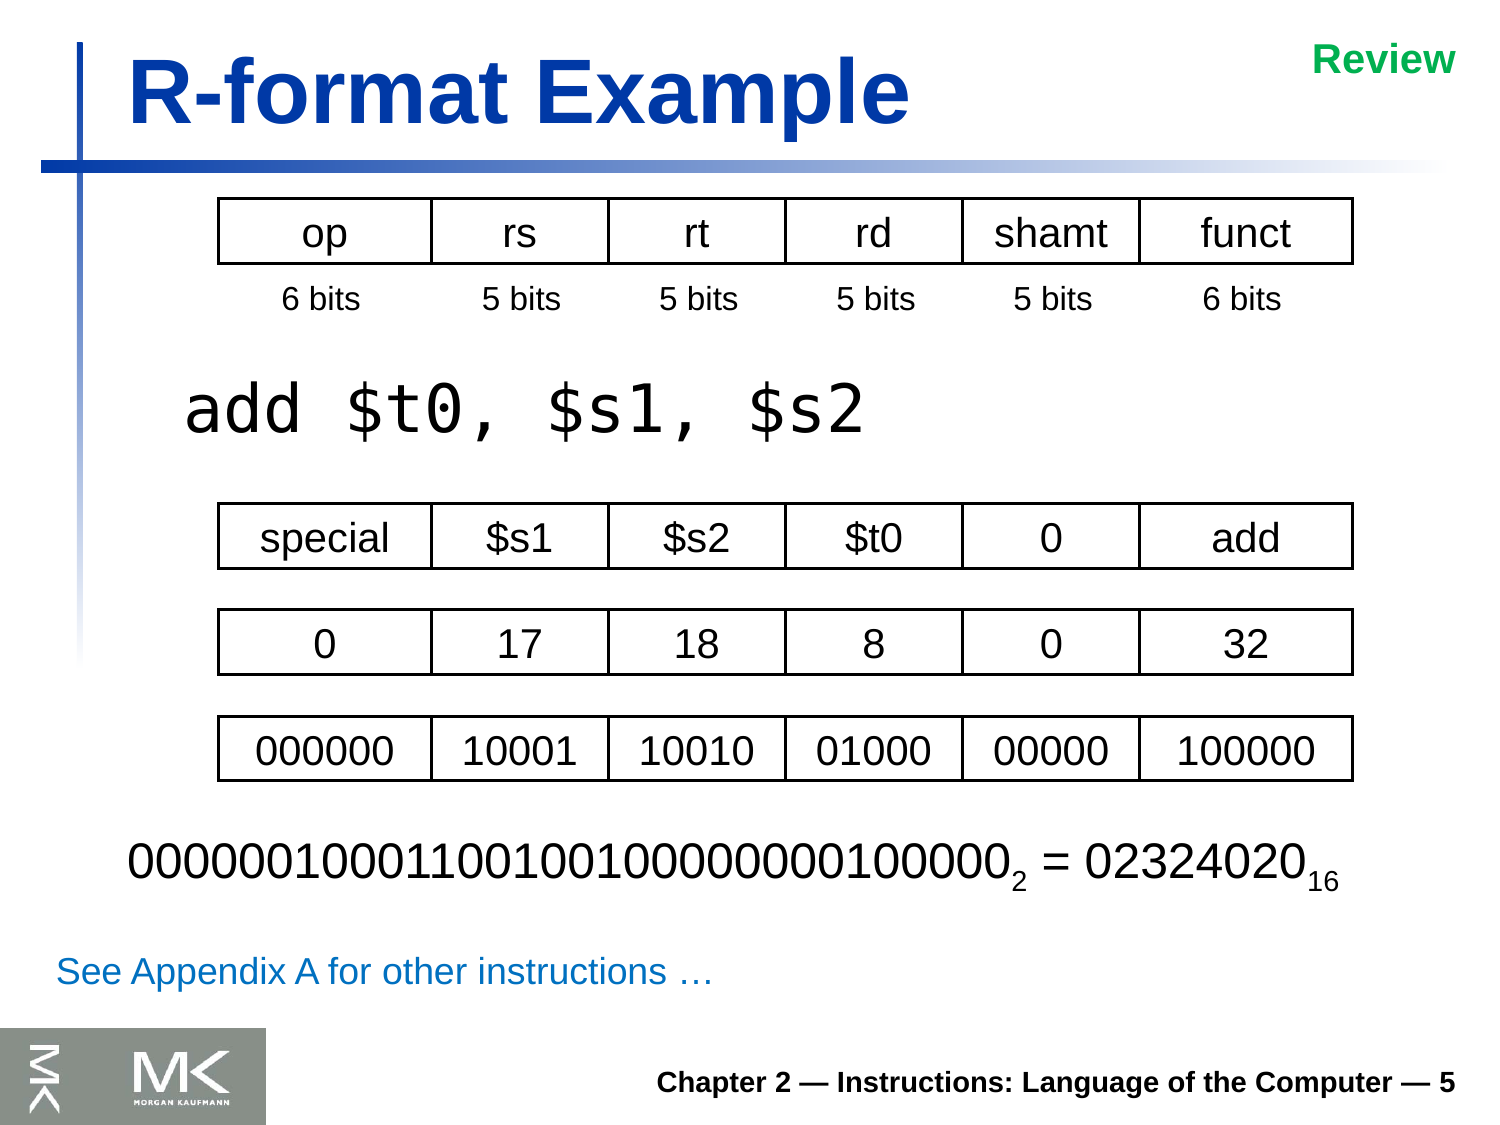

# R-format Example
Review
op
rs
rt
rd
shamt
funct
6 bits
5 bits
5 bits
5 bits
5 bits
6 bits
	add $t0, $s1, $s2
special
$s1
$s2
$t0
0
add
0
17
18
8
0
32
000000
10001
10010
01000
00000
100000
000000100011001001000000001000002 = 0232402016
See Appendix A for other instructions …
Chapter 2 — Instructions: Language of the Computer — 5